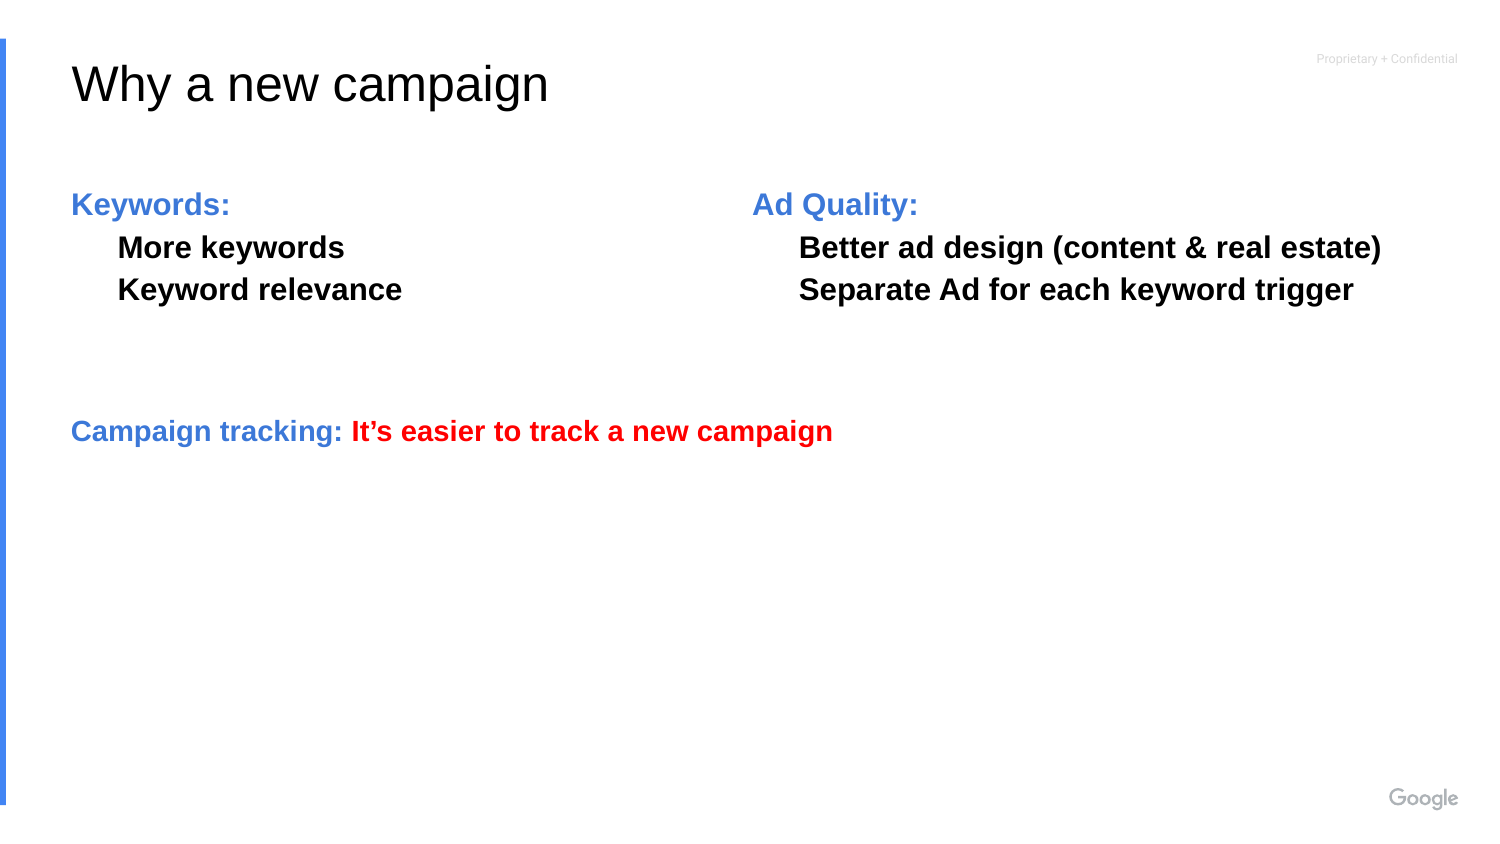

Why a new campaign
Keywords:
More keywords
Keyword relevance
Ad Quality:
Better ad design (content & real estate)
Separate Ad for each keyword trigger

Campaign tracking: It’s easier to track a new campaign